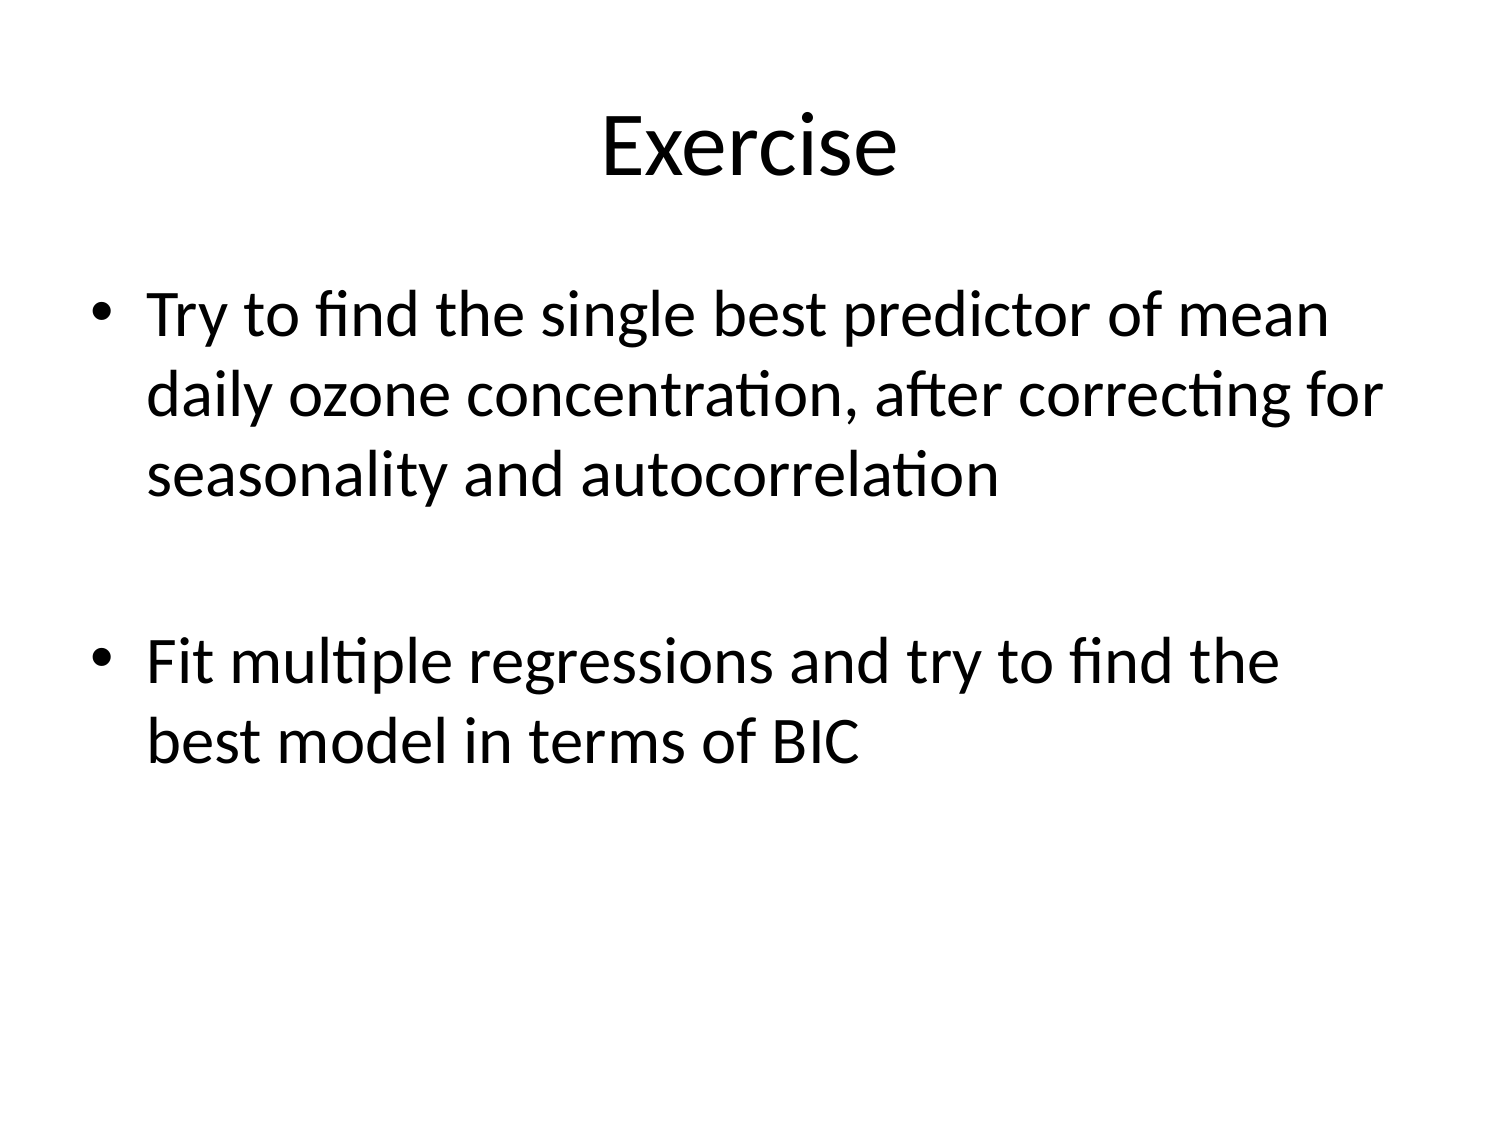

# Exercise
Try to find the single best predictor of mean daily ozone concentration, after correcting for seasonality and autocorrelation

Fit multiple regressions and try to find the best model in terms of BIC